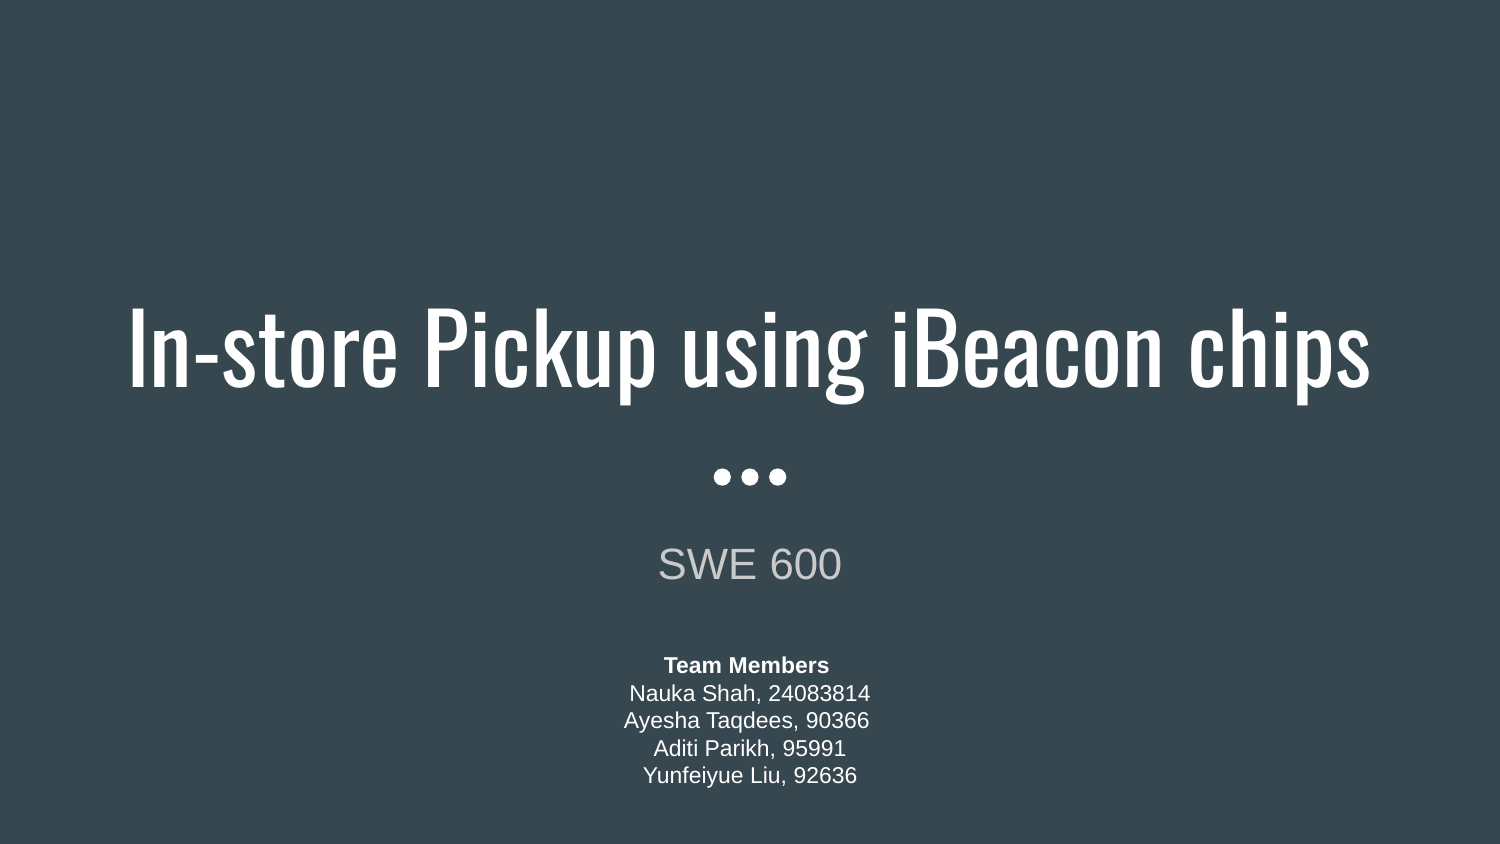

# In-store Pickup using iBeacon chips
SWE 600
Team Members
Nauka Shah, 24083814
Ayesha Taqdees, 90366
Aditi Parikh, 95991
Yunfeiyue Liu, 92636